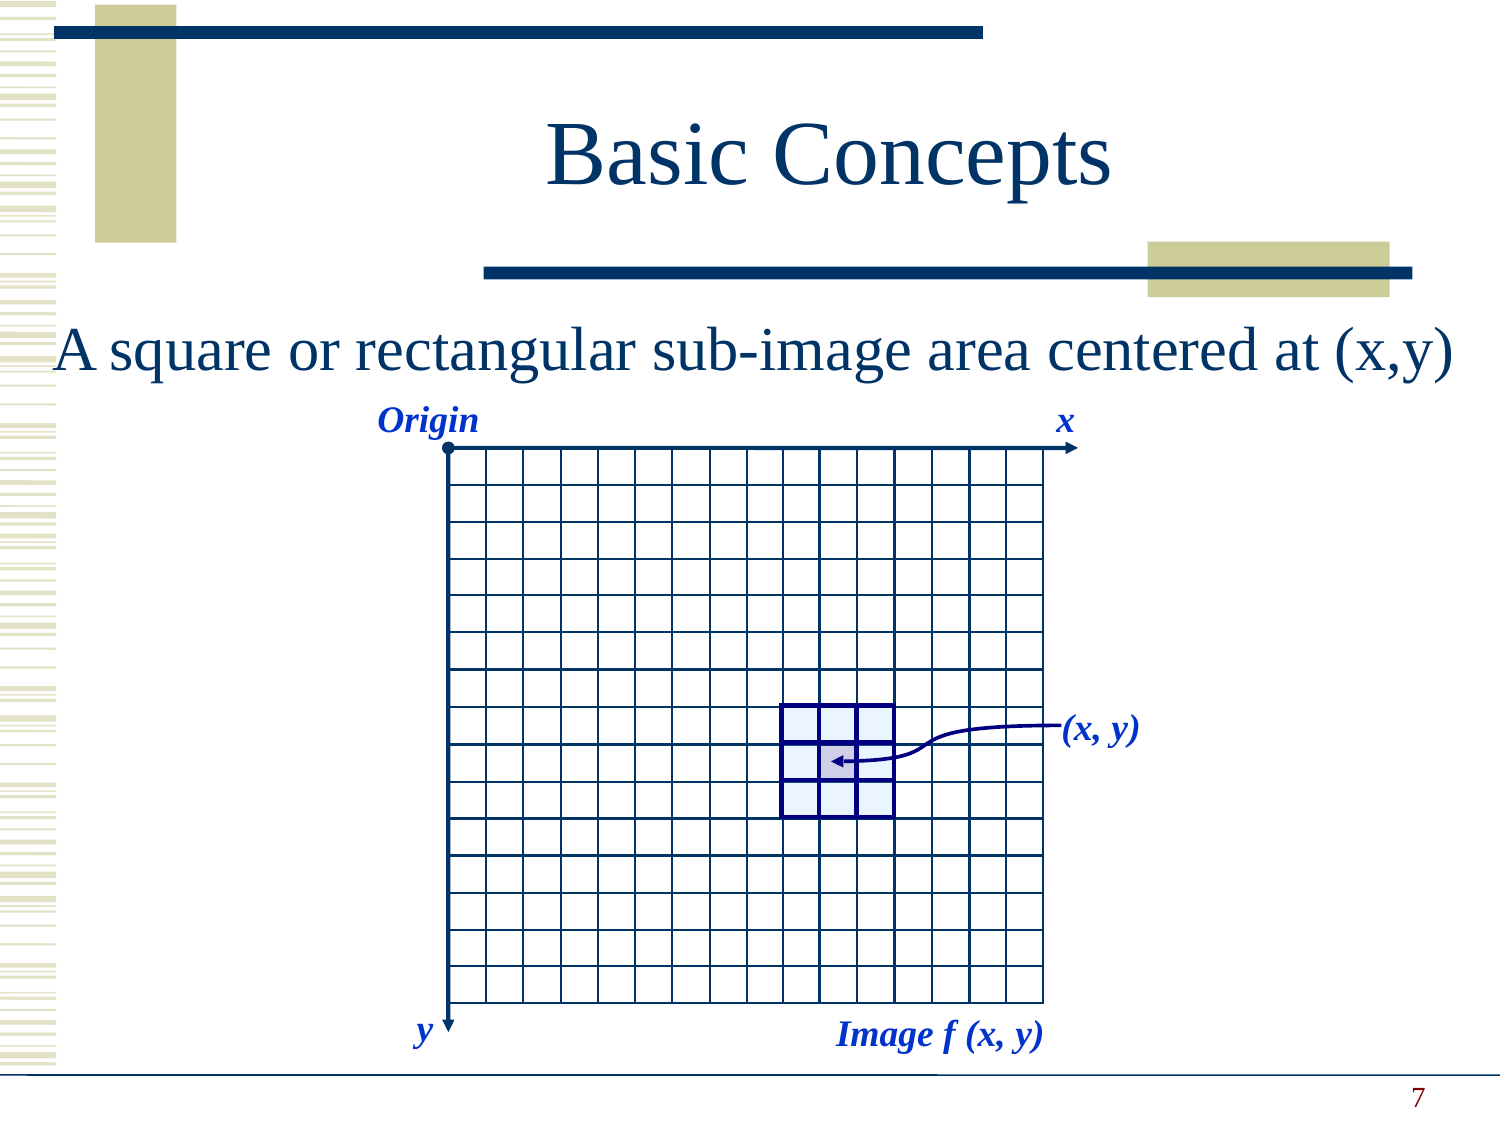

Basic Concepts
A square or rectangular sub-image area centered at (x,y)

Origin
x

(x, y)

y
Image f (x, y)
7